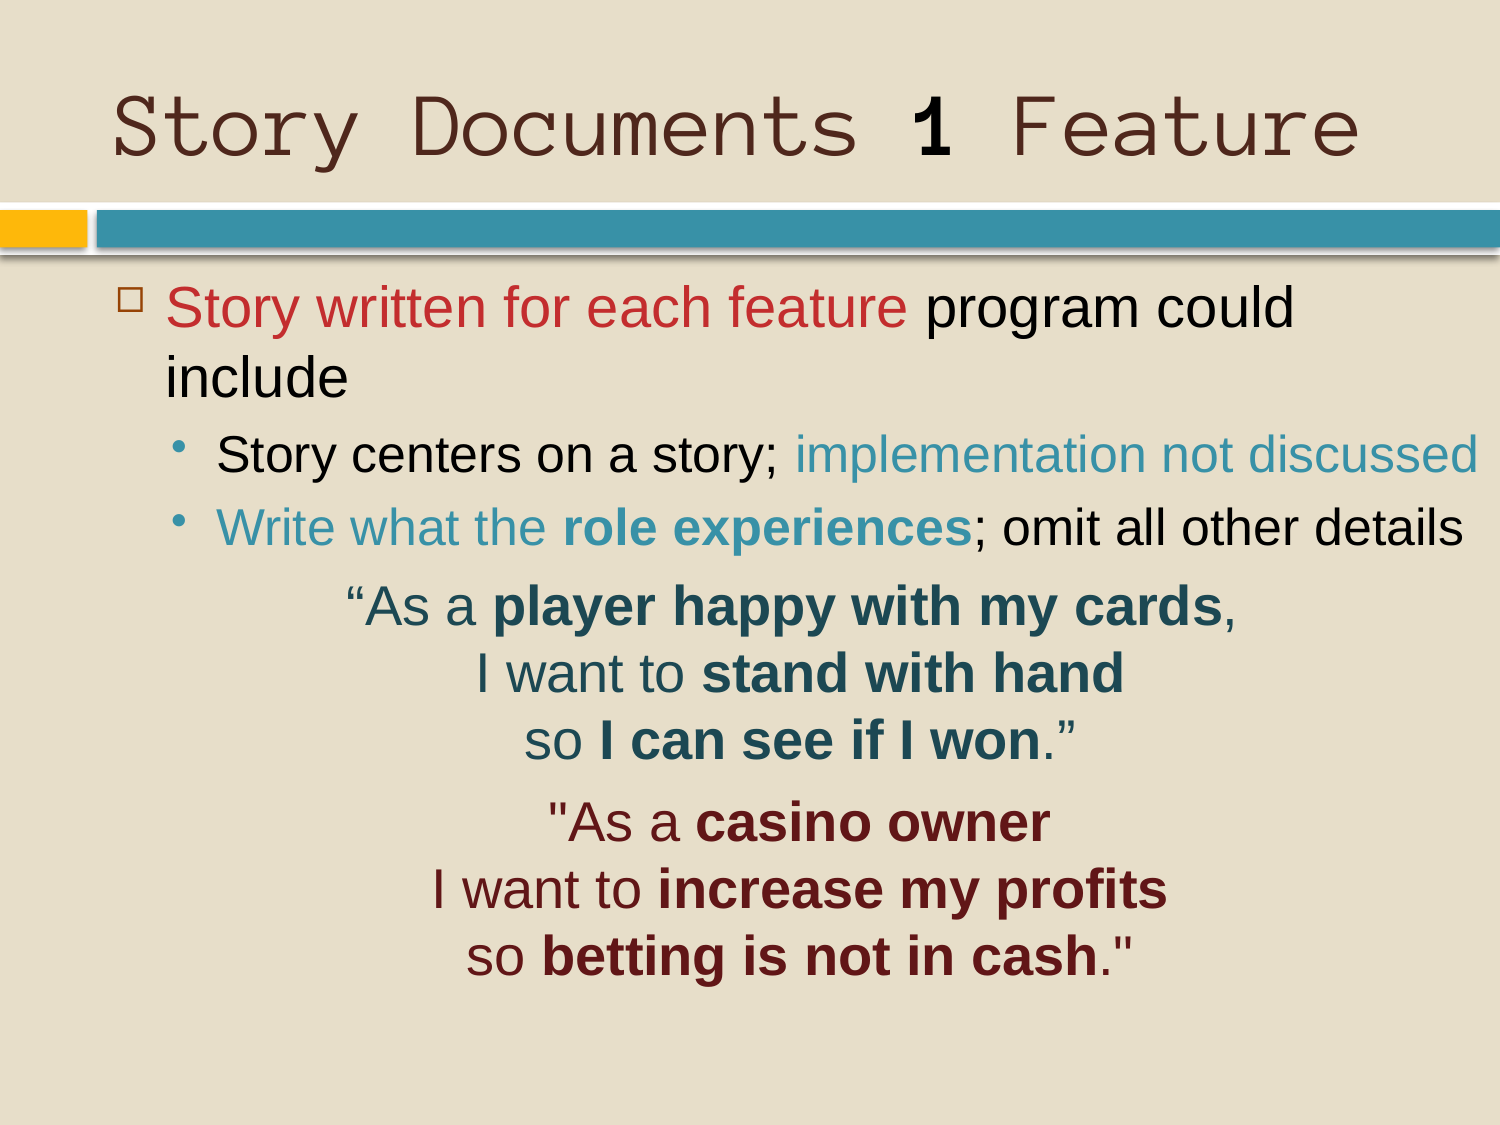

# Story Documents 1 Feature
Story written for each feature program could include
Story centers on a story; implementation not discussed
Write what the role experiences; omit all other details
“As a player happy with my cards,
I want to stand with hand
so I can see if I won.”
"As a casino owner
I want to increase my profits
so betting is not in cash."